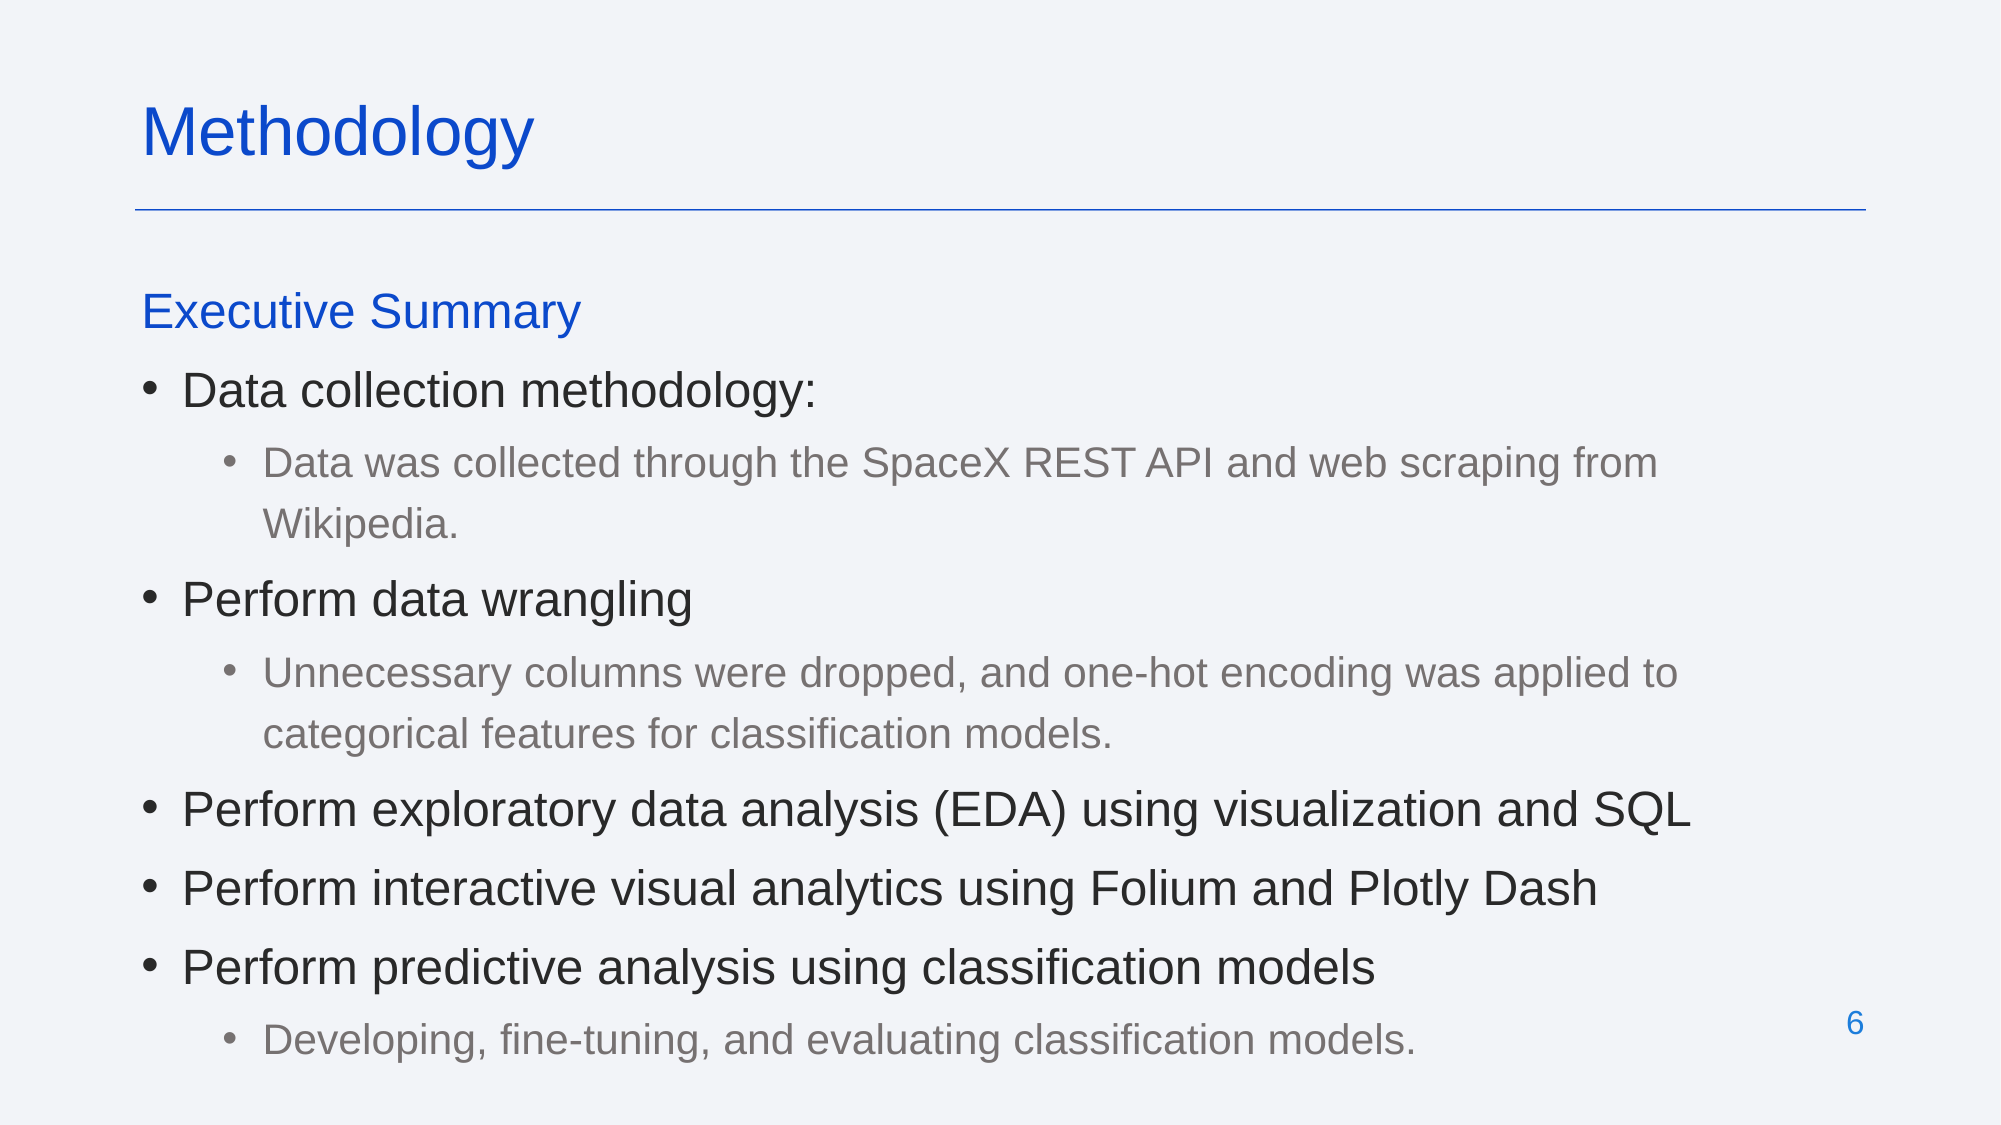

Methodology
Executive Summary
Data collection methodology:
Data was collected through the SpaceX REST API and web scraping from Wikipedia.
Perform data wrangling
Unnecessary columns were dropped, and one-hot encoding was applied to categorical features for classification models.
Perform exploratory data analysis (EDA) using visualization and SQL
Perform interactive visual analytics using Folium and Plotly Dash
Perform predictive analysis using classification models
Developing, fine-tuning, and evaluating classification models.

6